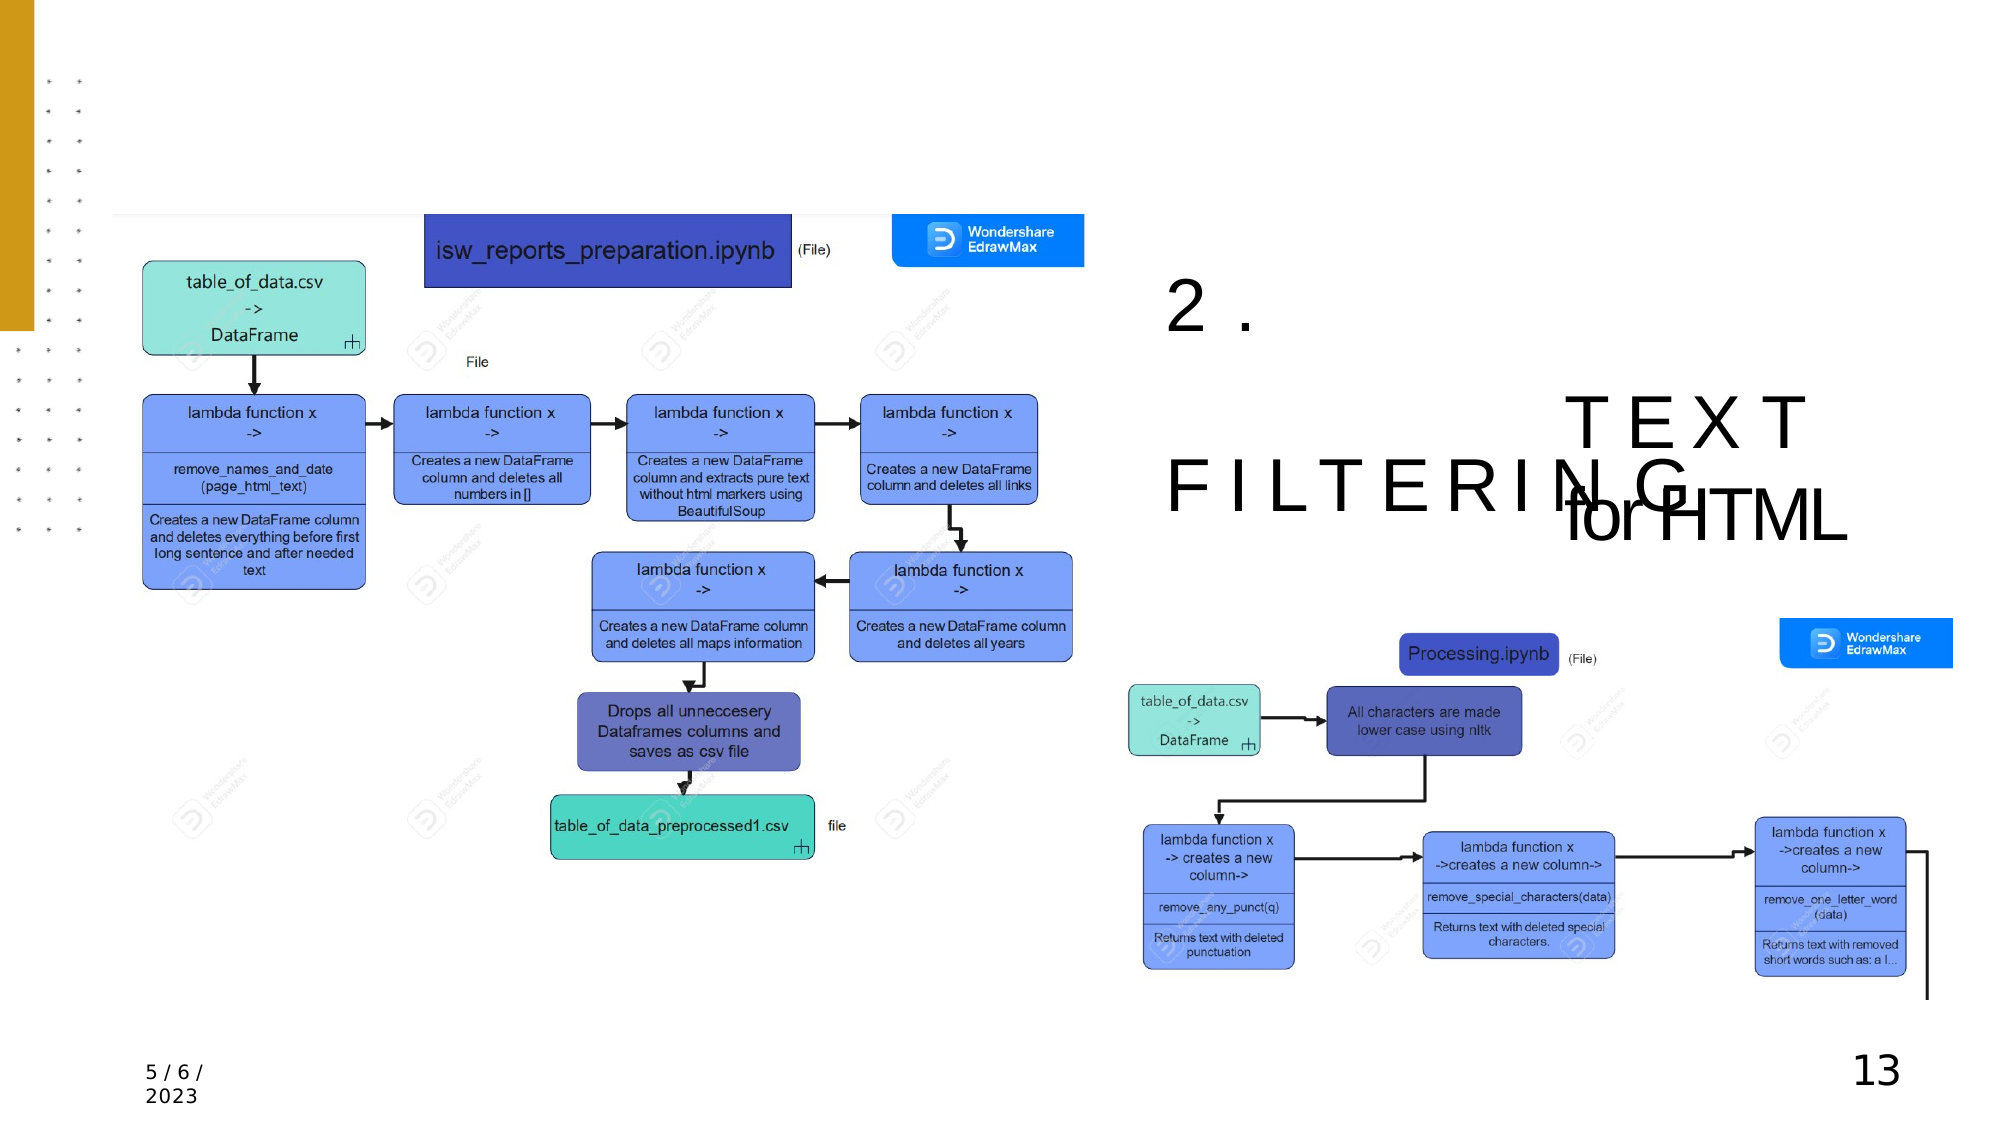

# 2 .	F I L T E R I N G
T E X T
for HTML

13
5 / 6 / 2023